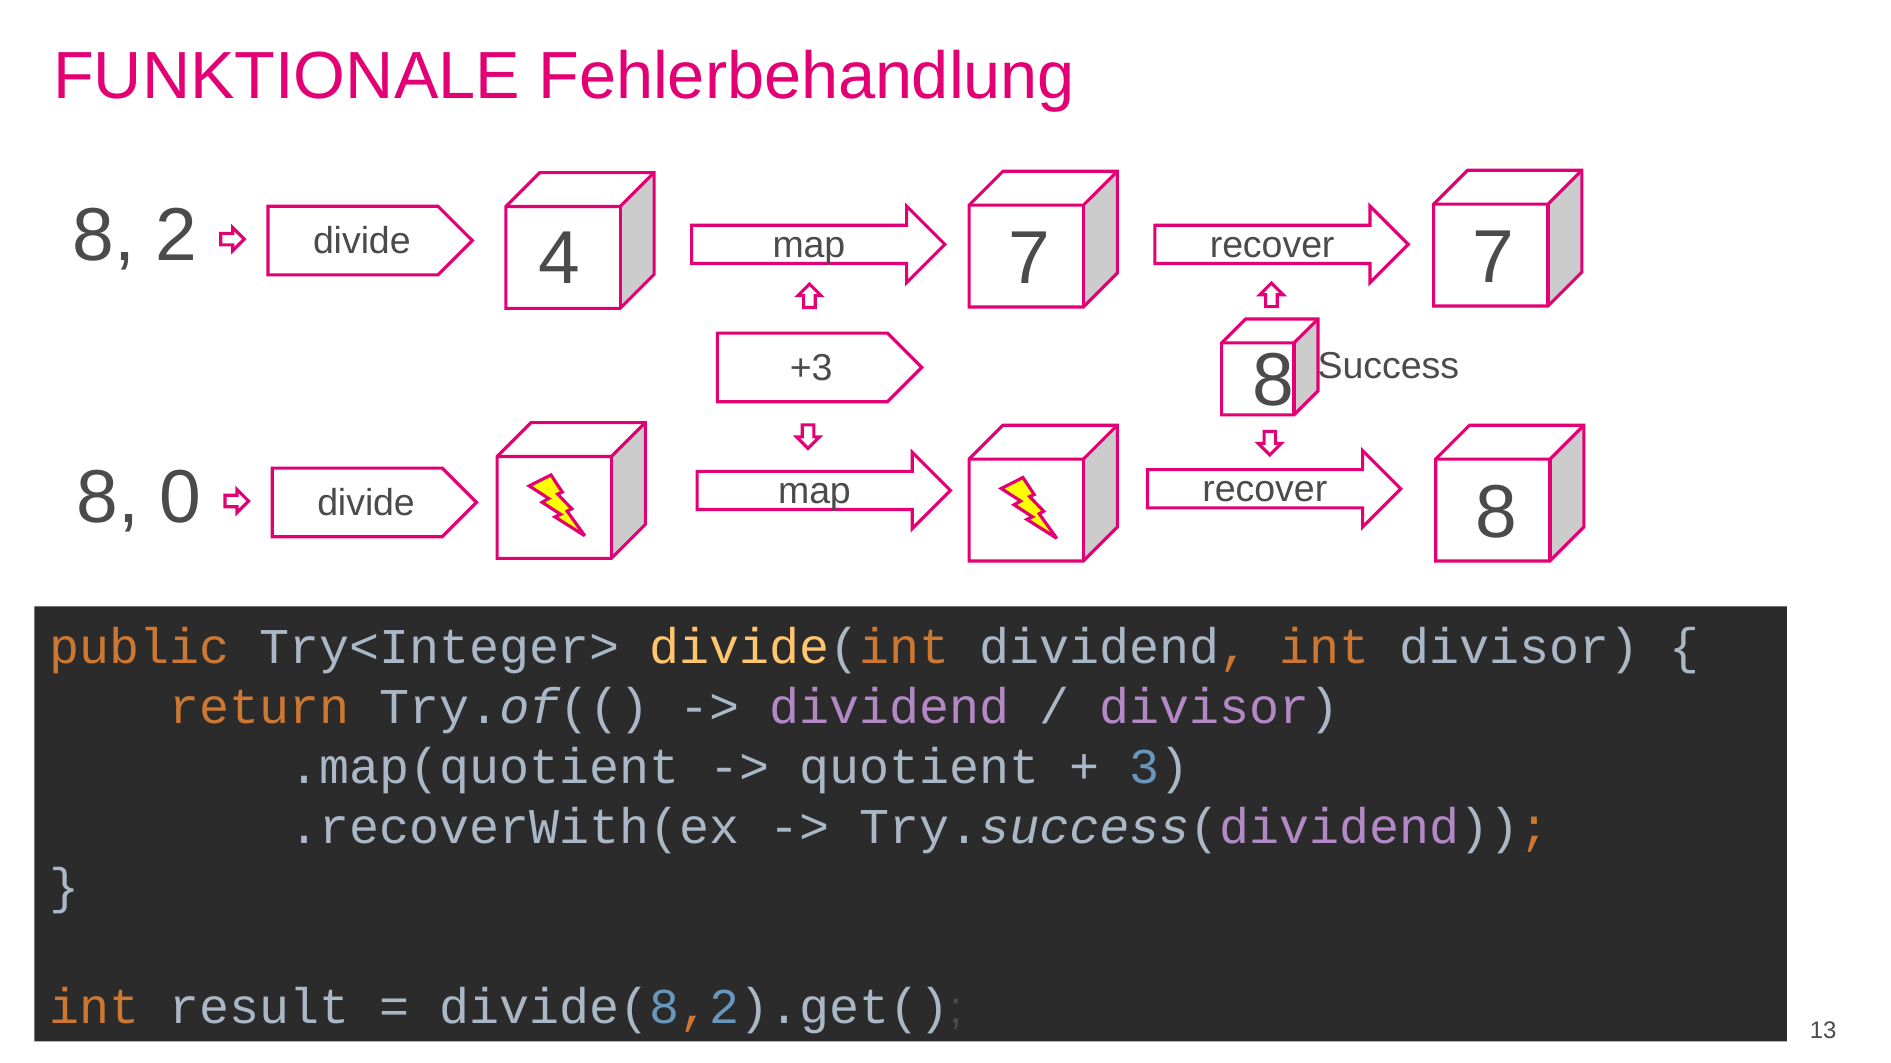

# FUNKTIONALE Fehlerbehandlung

7

7

4
8, 2
recover
divide
map

8
+3
Success

8

8, 0
recover
map
divide

public Try<Integer> divide(int dividend, int divisor) {
    return Try.of(() -> dividend / divisor)
        .map(quotient -> quotient + 3)
        .recoverWith(ex -> Try.success(dividend));
}

int result = divide(8,2).get();
13